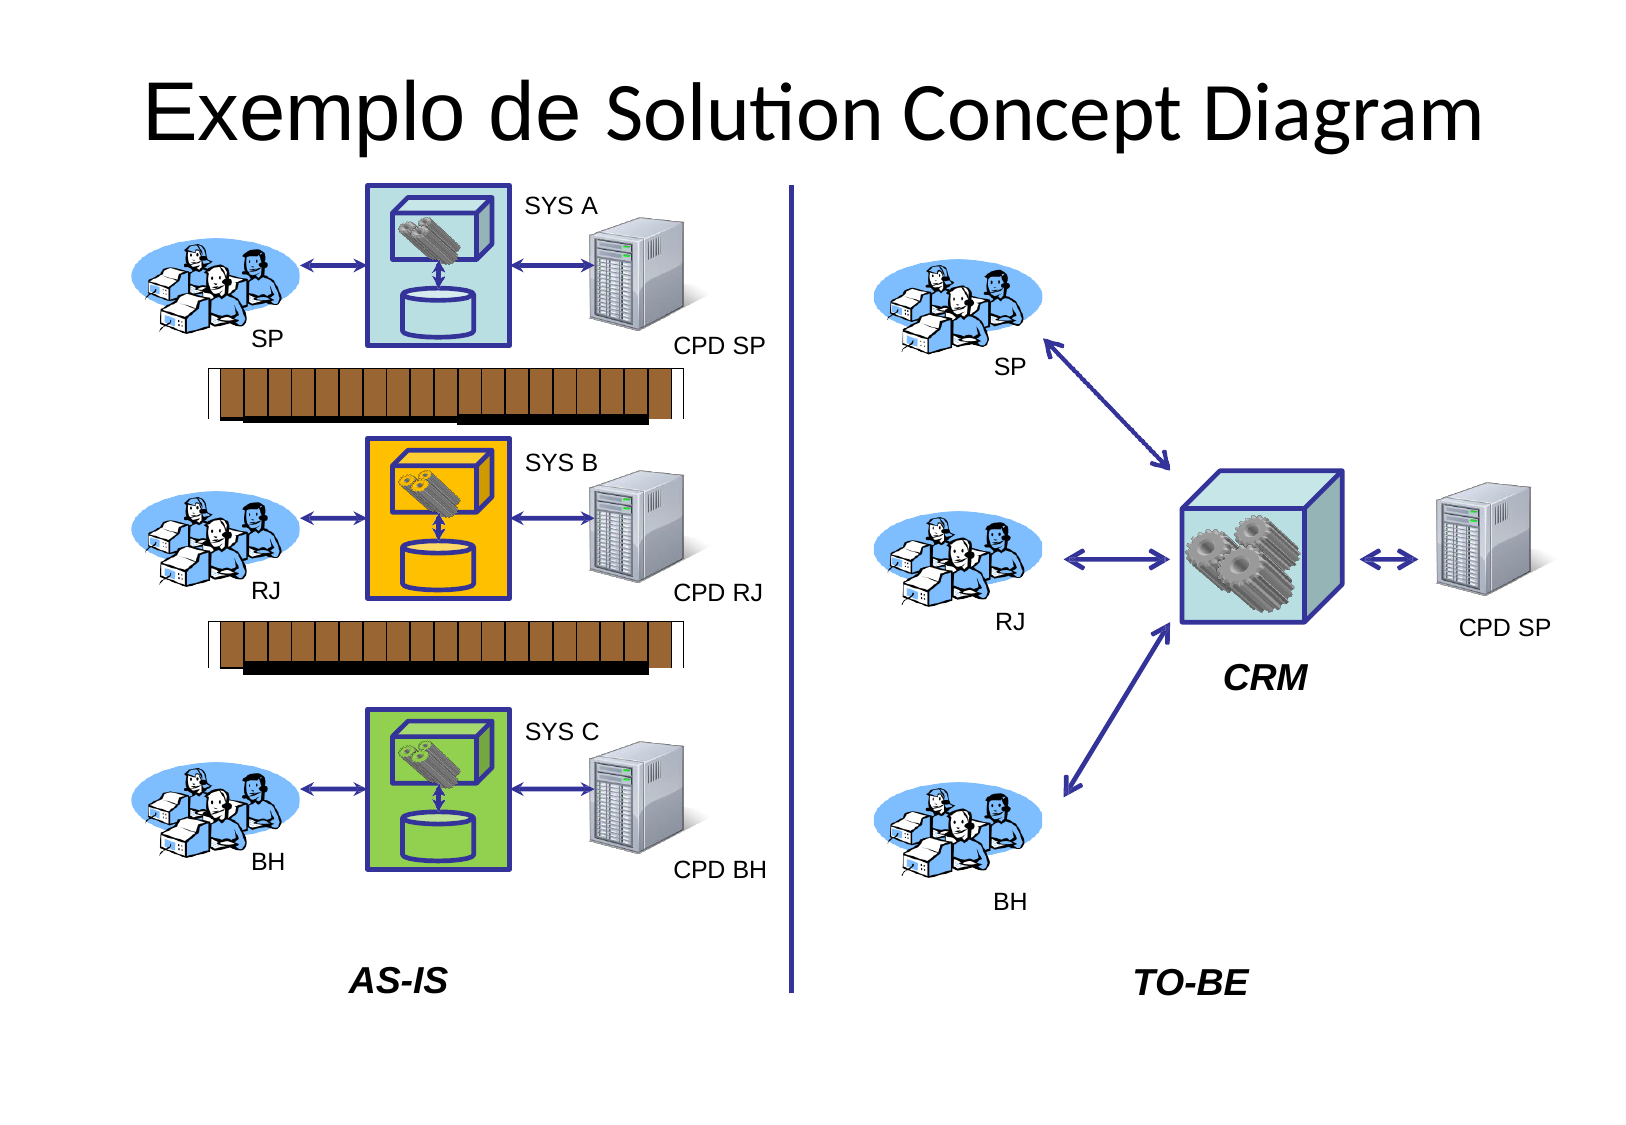

# Exemplo de Solution Concept Diagram

SYS A

SP
CPD SP
SP
|  |  |  |  |  |  |  |  |  |  |  |  |  |  |  |  |  |  |  |  |  |
| --- | --- | --- | --- | --- | --- | --- | --- | --- | --- | --- | --- | --- | --- | --- | --- | --- | --- | --- | --- | --- |

SYS B

RJ
CPD RJ
RJ
CPD SP
|  |  |  |  |  |  |  |  |  |  |  |  |  |  |  |  |  |  |  |  |  |
| --- | --- | --- | --- | --- | --- | --- | --- | --- | --- | --- | --- | --- | --- | --- | --- | --- | --- | --- | --- | --- |

CRM

SYS C

BH
CPD BH
BH
AS-IS
TO-BE